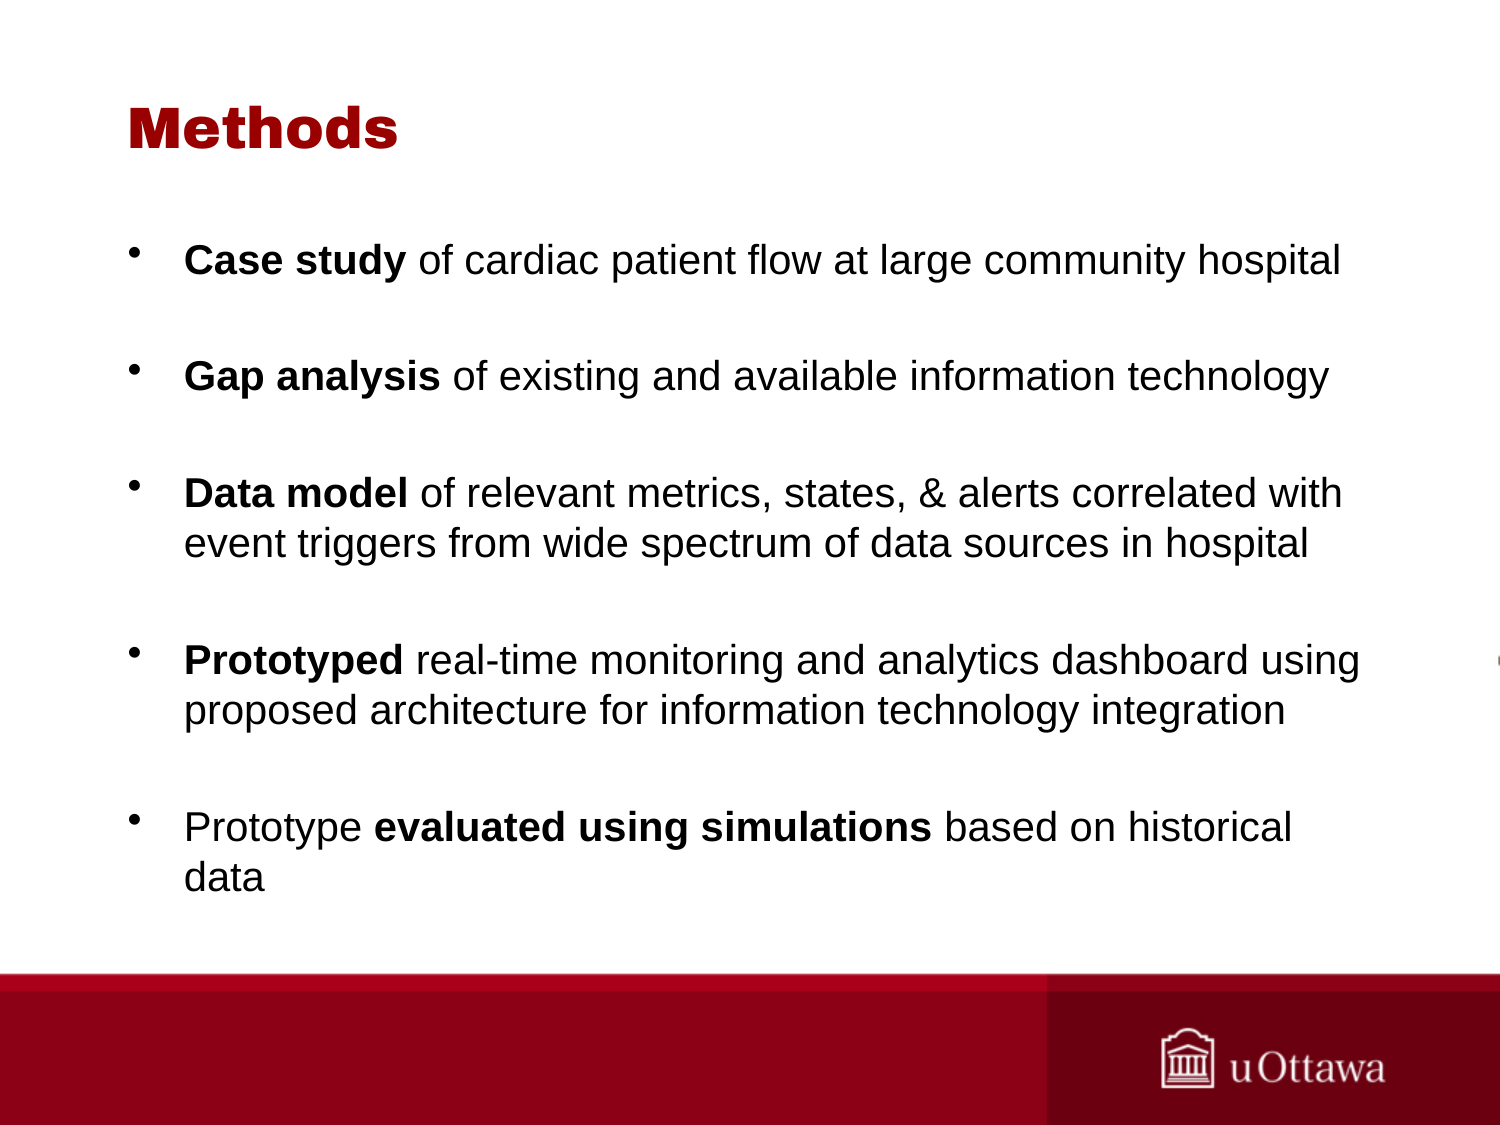

# Methods
Case study of cardiac patient flow at large community hospital

Gap analysis of existing and available information technology

Data model of relevant metrics, states, & alerts correlated with event triggers from wide spectrum of data sources in hospital

Prototyped real-time monitoring and analytics dashboard using proposed architecture for information technology integration

Prototype evaluated using simulations based on historical data